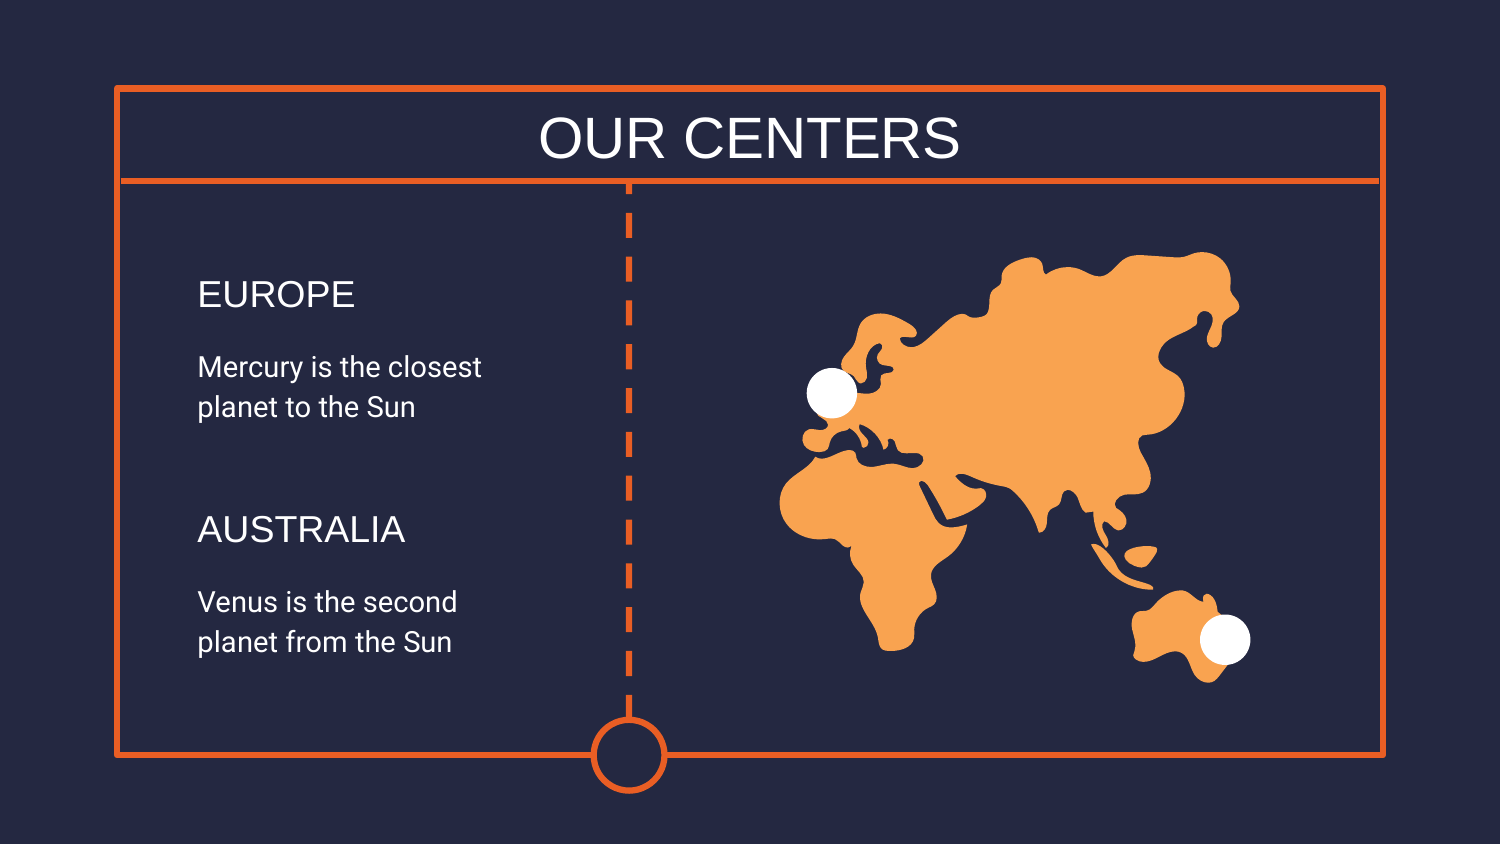

# OUR CENTERS

EUROPE
Mercury is the closest planet to the Sun

AUSTRALIA
Venus is the second planet from the Sun